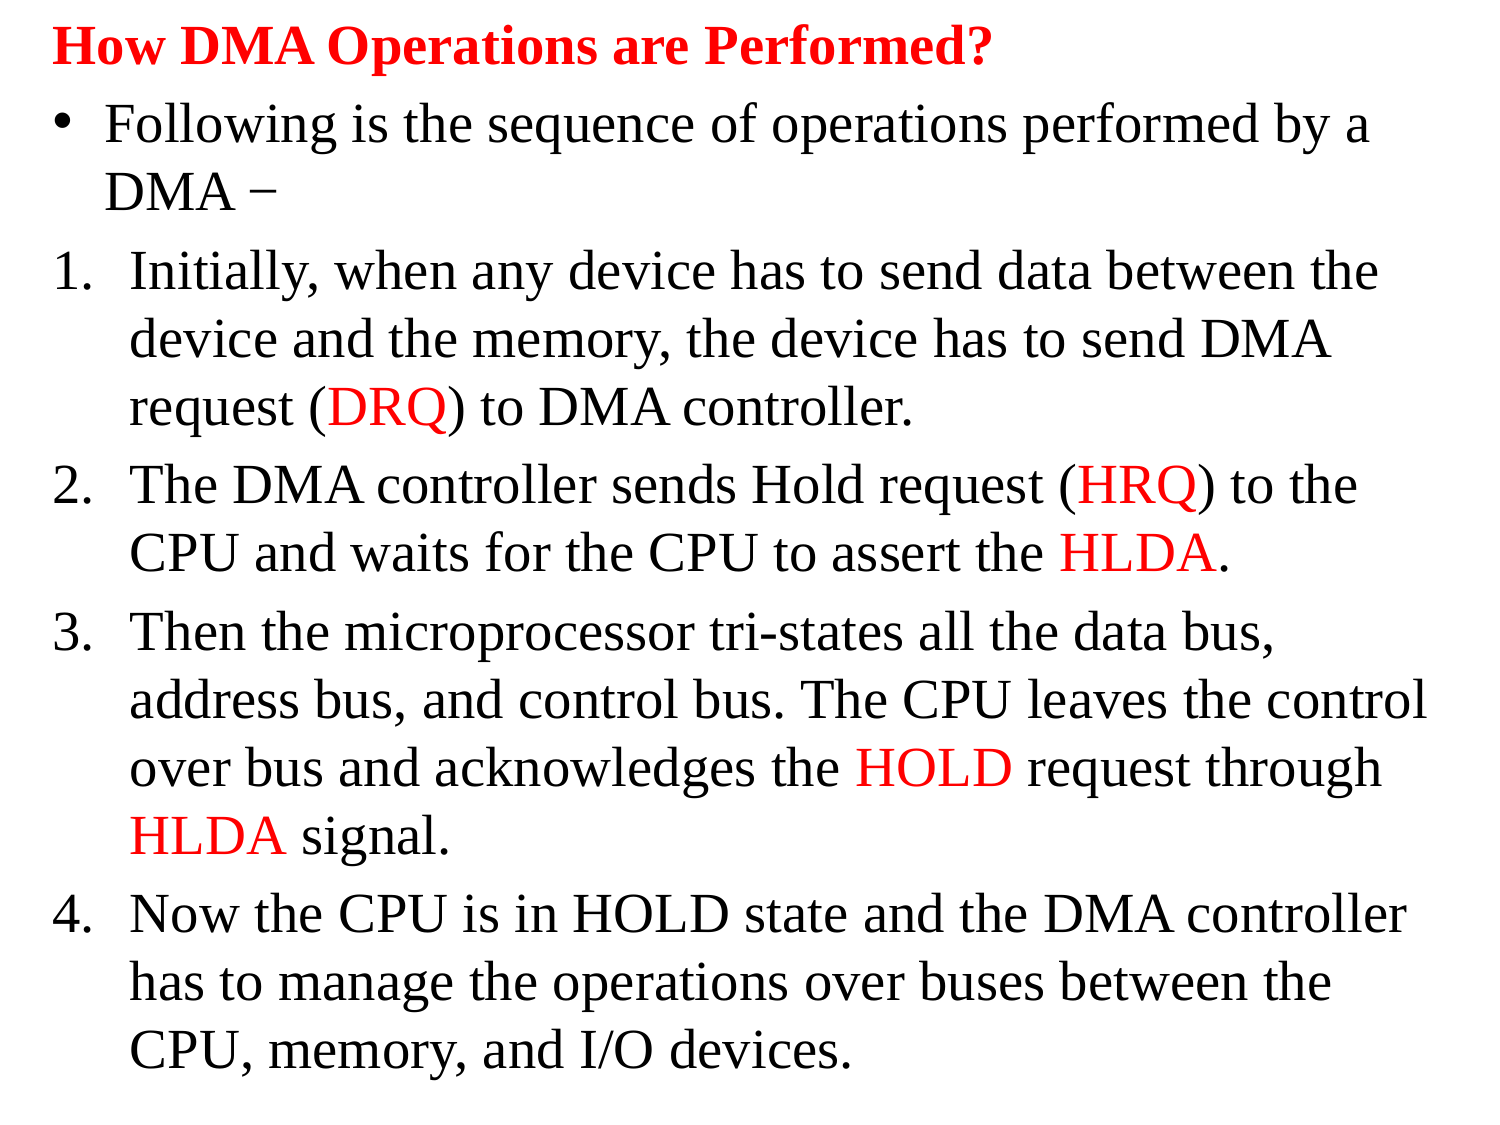

How DMA Operations are Performed?
Following is the sequence of operations performed by a DMA −
Initially, when any device has to send data between the device and the memory, the device has to send DMA request (DRQ) to DMA controller.
The DMA controller sends Hold request (HRQ) to the CPU and waits for the CPU to assert the HLDA.
Then the microprocessor tri-states all the data bus, address bus, and control bus. The CPU leaves the control over bus and acknowledges the HOLD request through HLDA signal.
Now the CPU is in HOLD state and the DMA controller has to manage the operations over buses between the CPU, memory, and I/O devices.